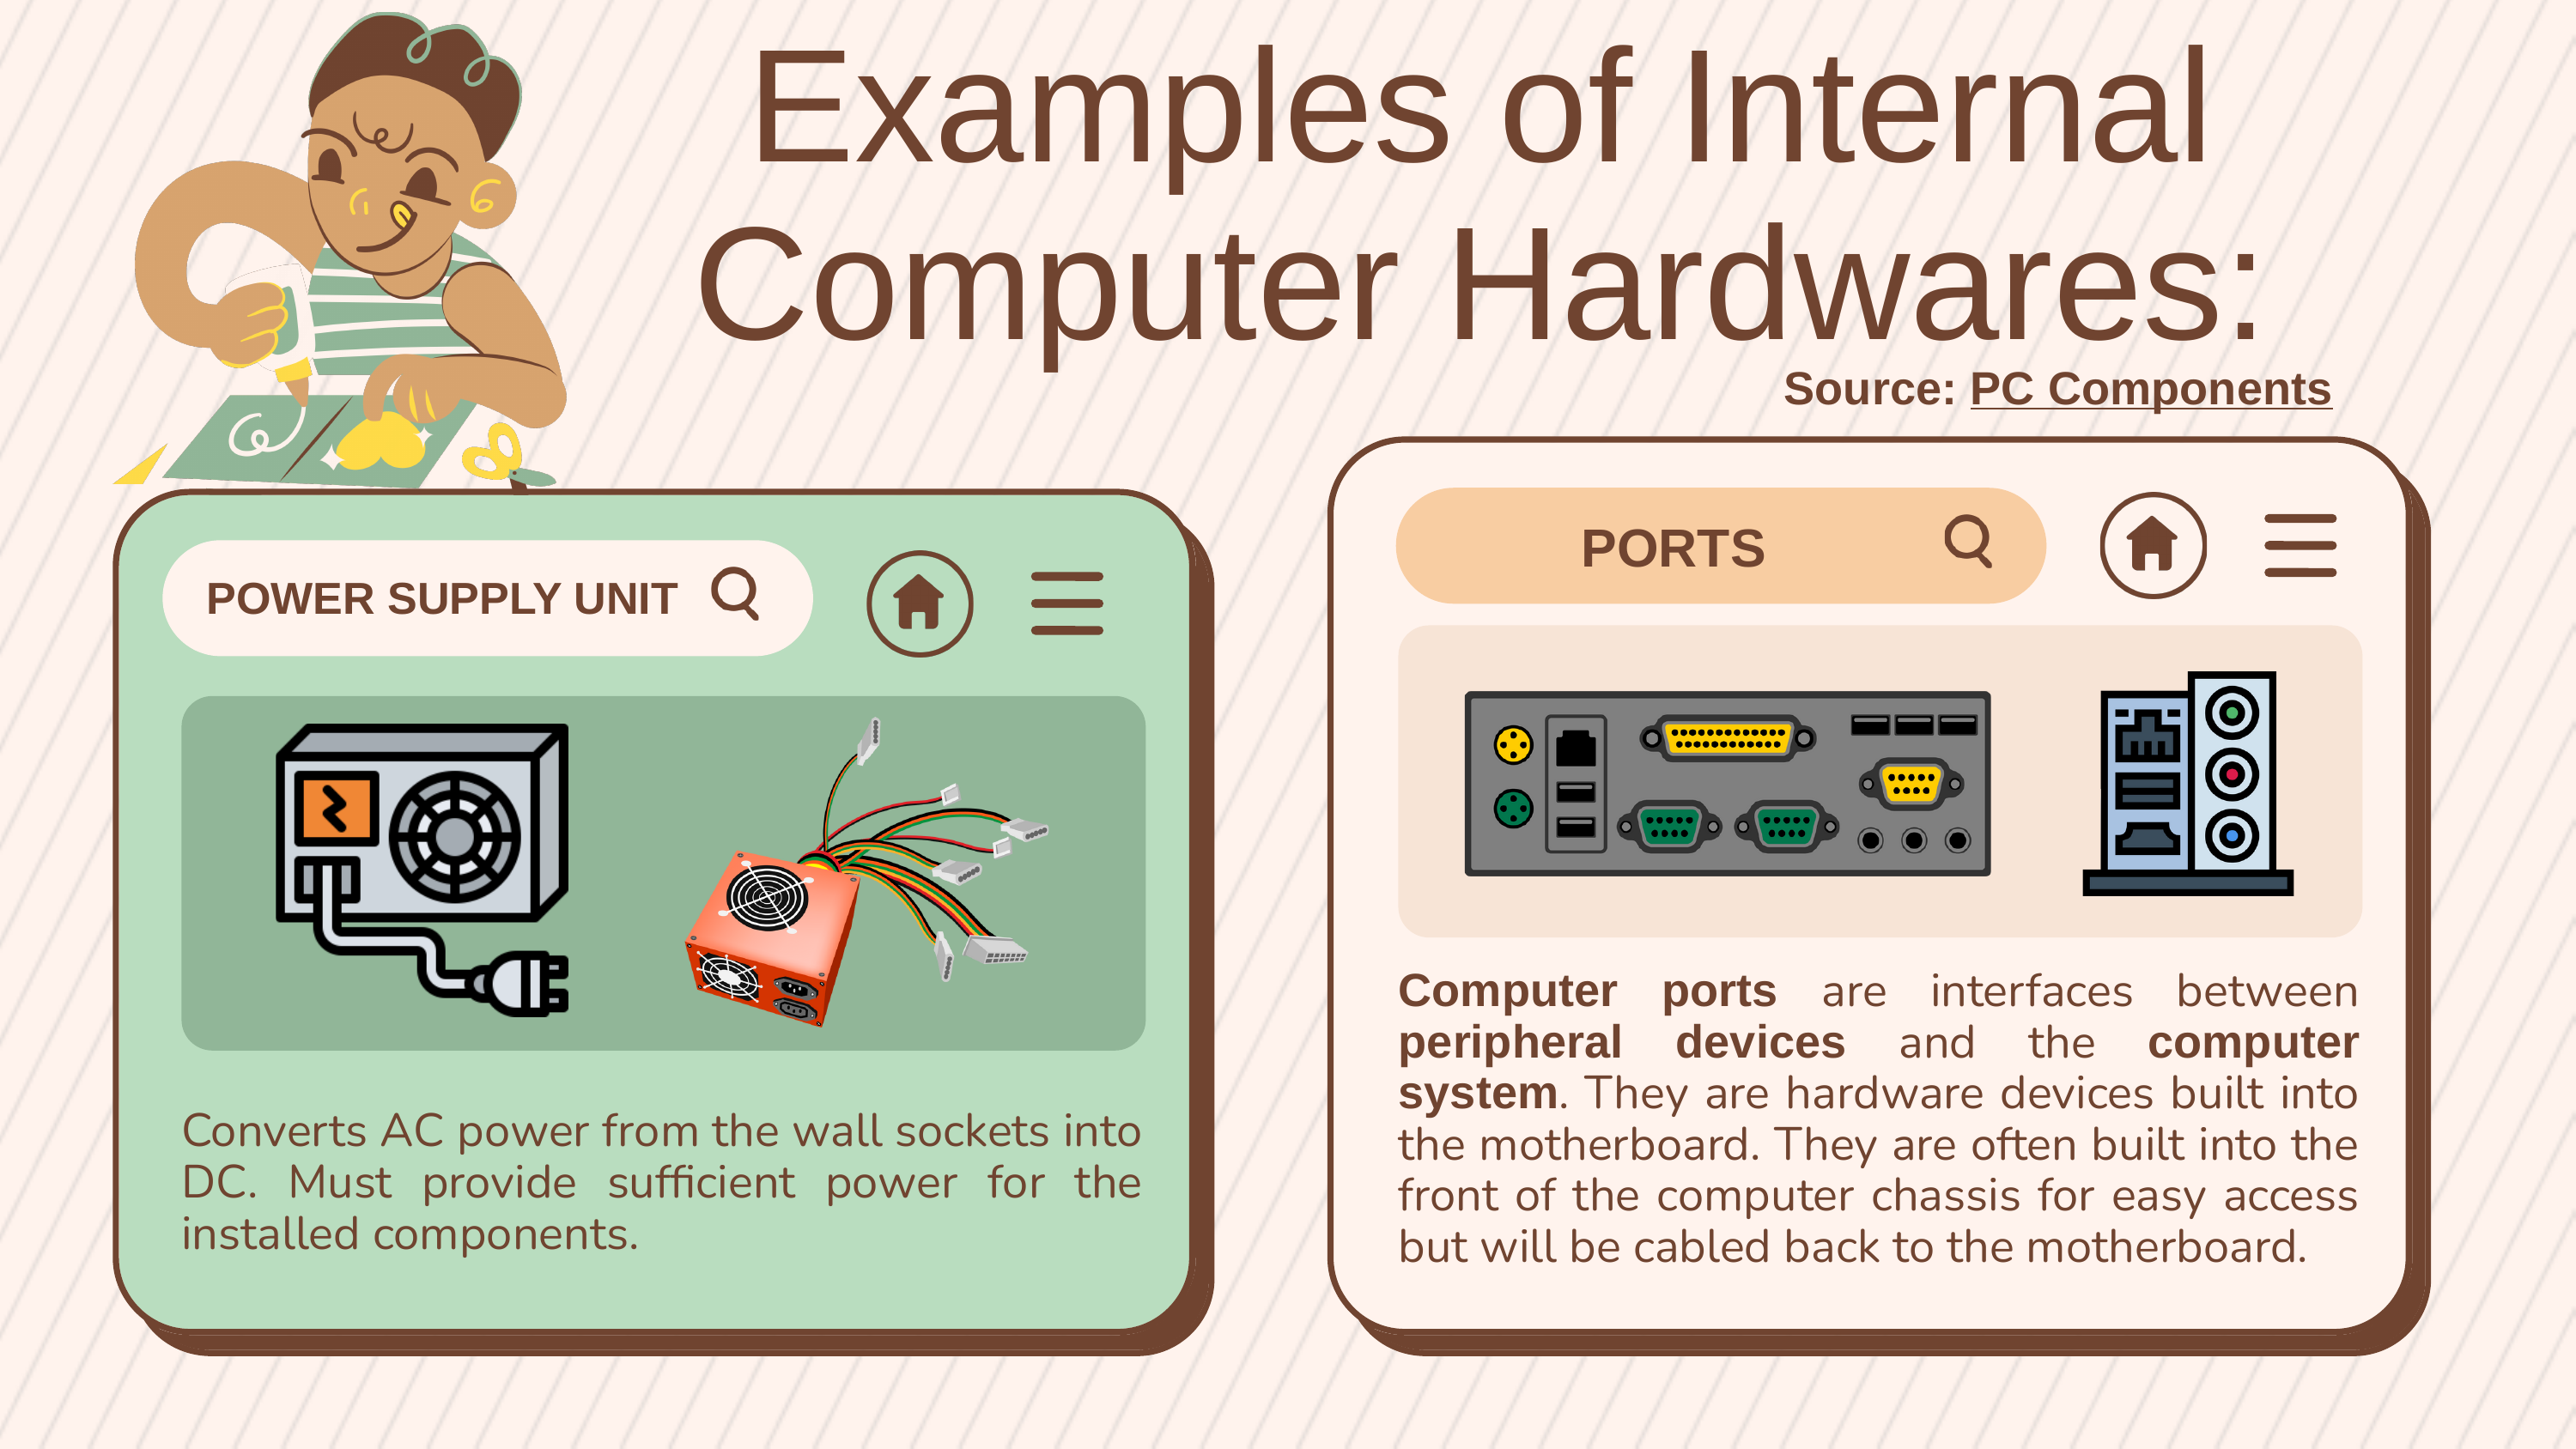

Examples of Internal Computer Hardwares:
Source: PC Components

PORTS

POWER SUPPLY UNIT

Computer ports are interfaces between peripheral devices and the computer system. They are hardware devices built into the motherboard. They are often built into the front of the computer chassis for easy access but will be cabled back to the motherboard.
Converts AC power from the wall sockets into DC. Must provide sufficient power for the installed components.